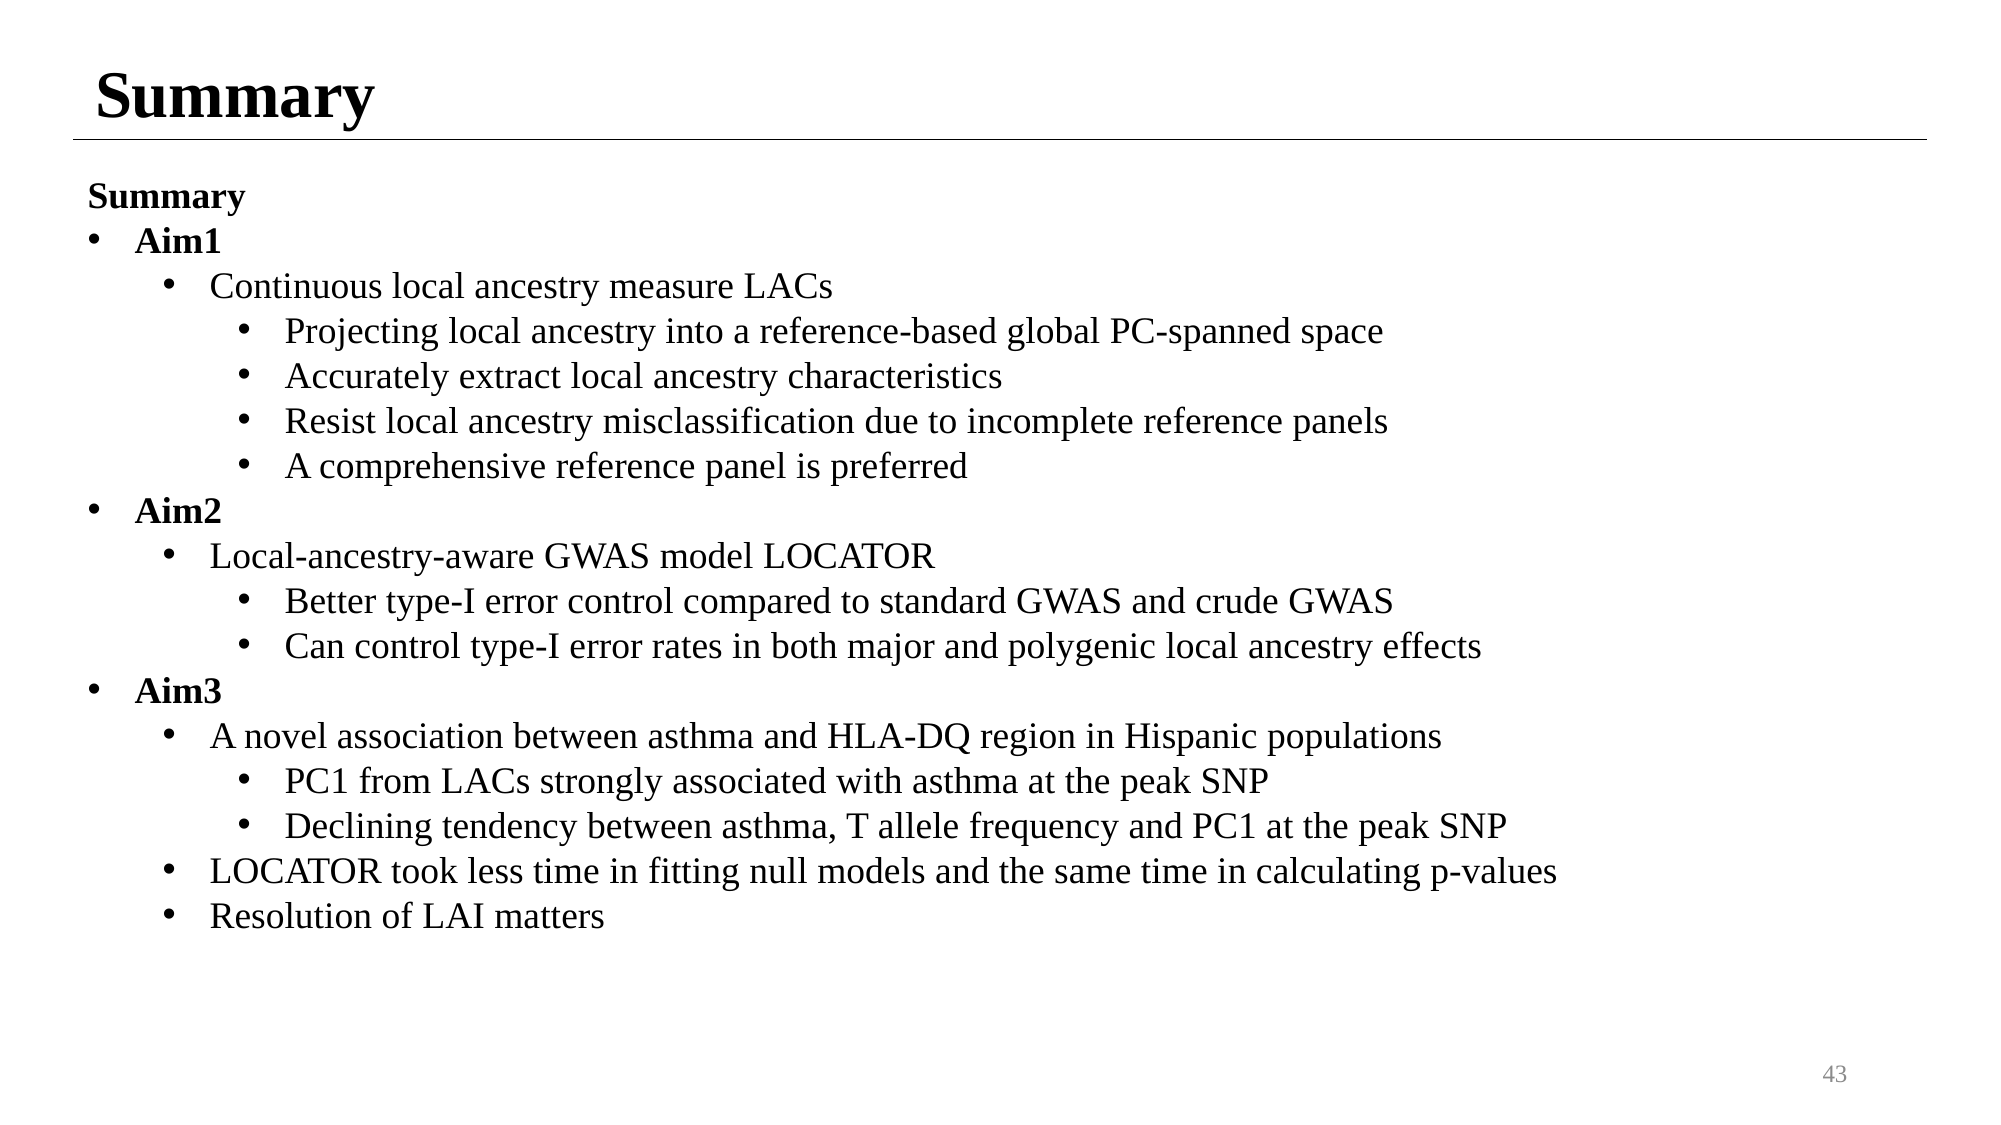

Summary
Summary
Aim1
Continuous local ancestry measure LACs
Projecting local ancestry into a reference-based global PC-spanned space
Accurately extract local ancestry characteristics
Resist local ancestry misclassification due to incomplete reference panels
A comprehensive reference panel is preferred
Aim2
Local-ancestry-aware GWAS model LOCATOR
Better type-I error control compared to standard GWAS and crude GWAS
Can control type-I error rates in both major and polygenic local ancestry effects
Aim3
A novel association between asthma and HLA-DQ region in Hispanic populations
PC1 from LACs strongly associated with asthma at the peak SNP
Declining tendency between asthma, T allele frequency and PC1 at the peak SNP
LOCATOR took less time in fitting null models and the same time in calculating p-values
Resolution of LAI matters
43